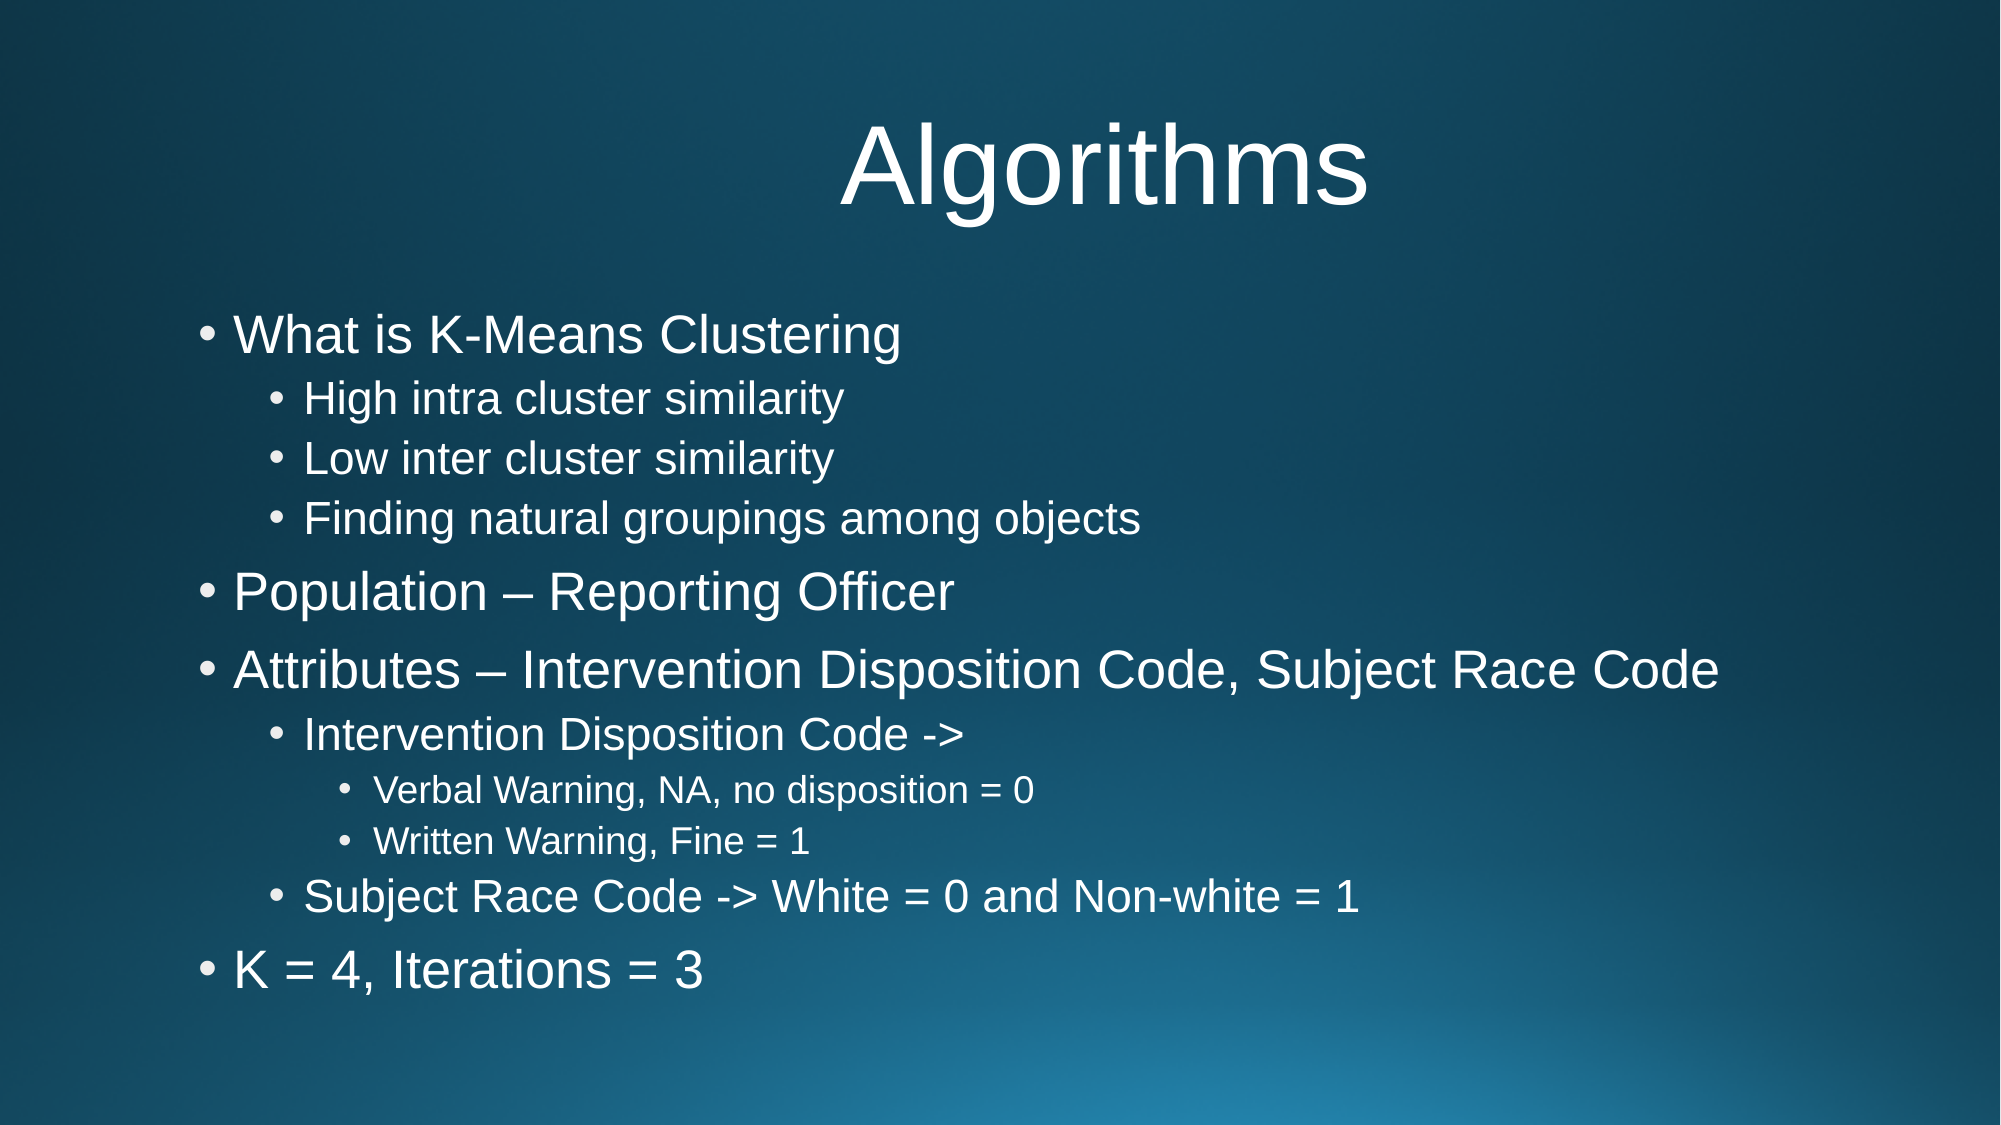

# Algorithms
What is K-Means Clustering
High intra cluster similarity
Low inter cluster similarity
Finding natural groupings among objects
Population – Reporting Officer
Attributes – Intervention Disposition Code, Subject Race Code
Intervention Disposition Code ->
Verbal Warning, NA, no disposition = 0
Written Warning, Fine = 1
Subject Race Code -> White = 0 and Non-white = 1
K = 4, Iterations = 3